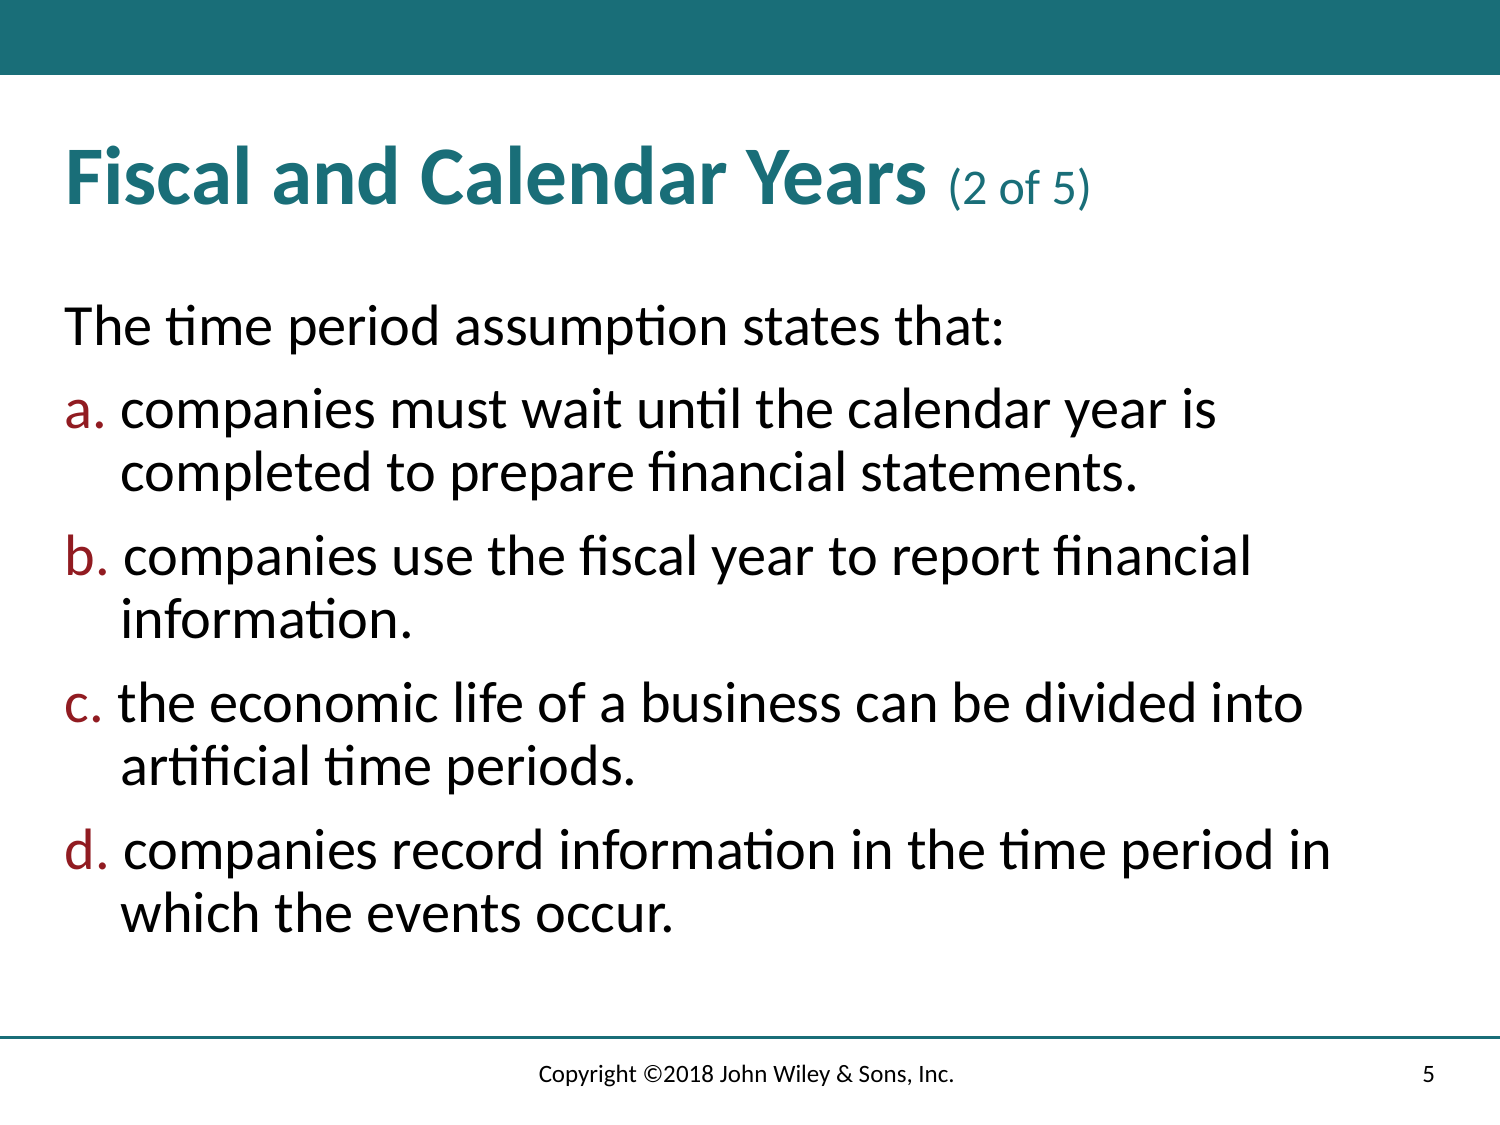

# Fiscal and Calendar Years (2 of 5)
The time period assumption states that:
a. companies must wait until the calendar year is completed to prepare ﬁnancial statements.
b. companies use the ﬁscal year to report ﬁnancial information.
c. the economic life of a business can be divided into artiﬁcial time periods.
d. companies record information in the time period in which the events occur.
Copyright ©2018 John Wiley & Sons, Inc.
5